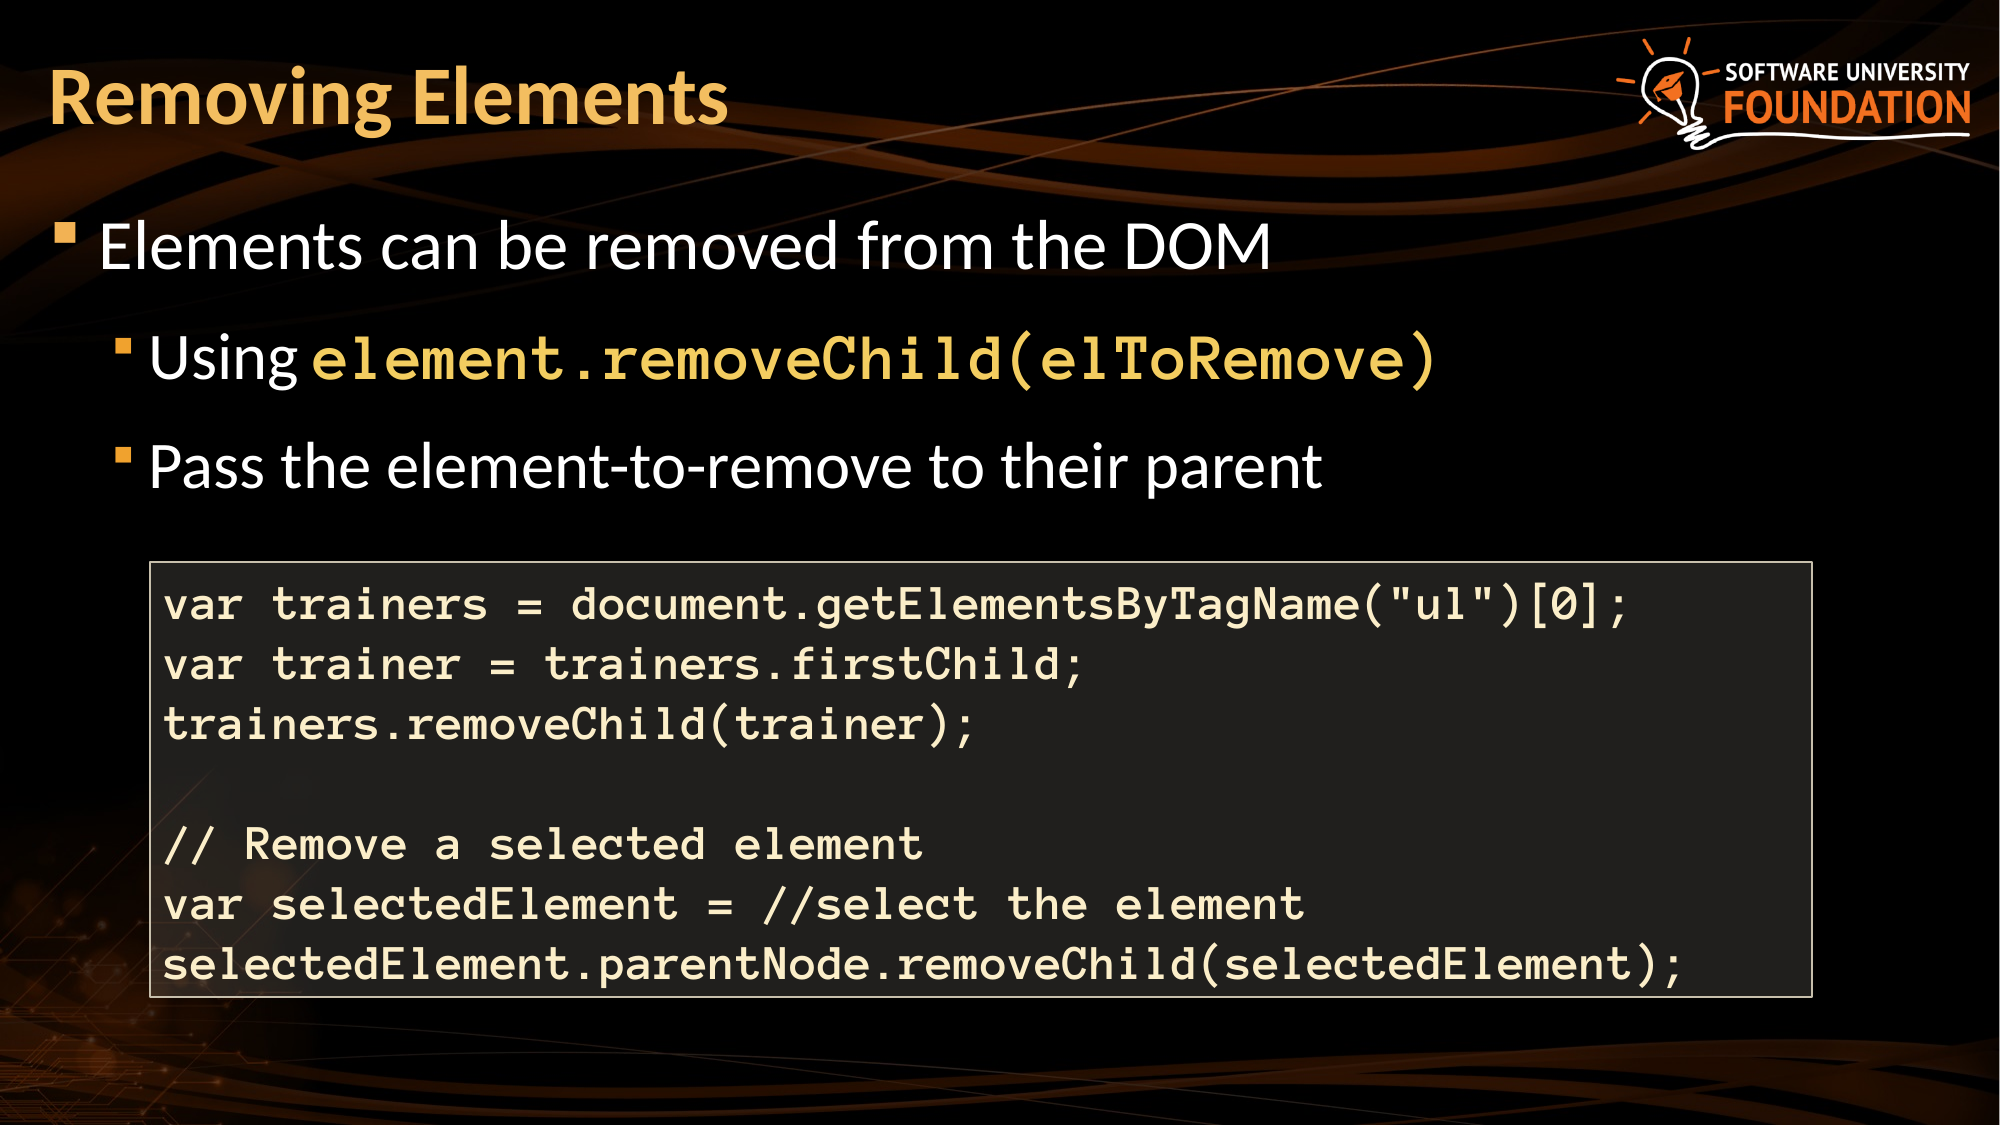

# Removing Elements
Elements can be removed from the DOM
Using element.removeChild(elToRemove)
Pass the element-to-remove to their parent

var trainers = document.getElementsByTagName("ul")[0];
var trainer = trainers.firstChild;
trainers.removeChild(trainer);

// Remove a selected element
var selectedElement = //select the element
selectedElement.parentNode.removeChild(selectedElement);